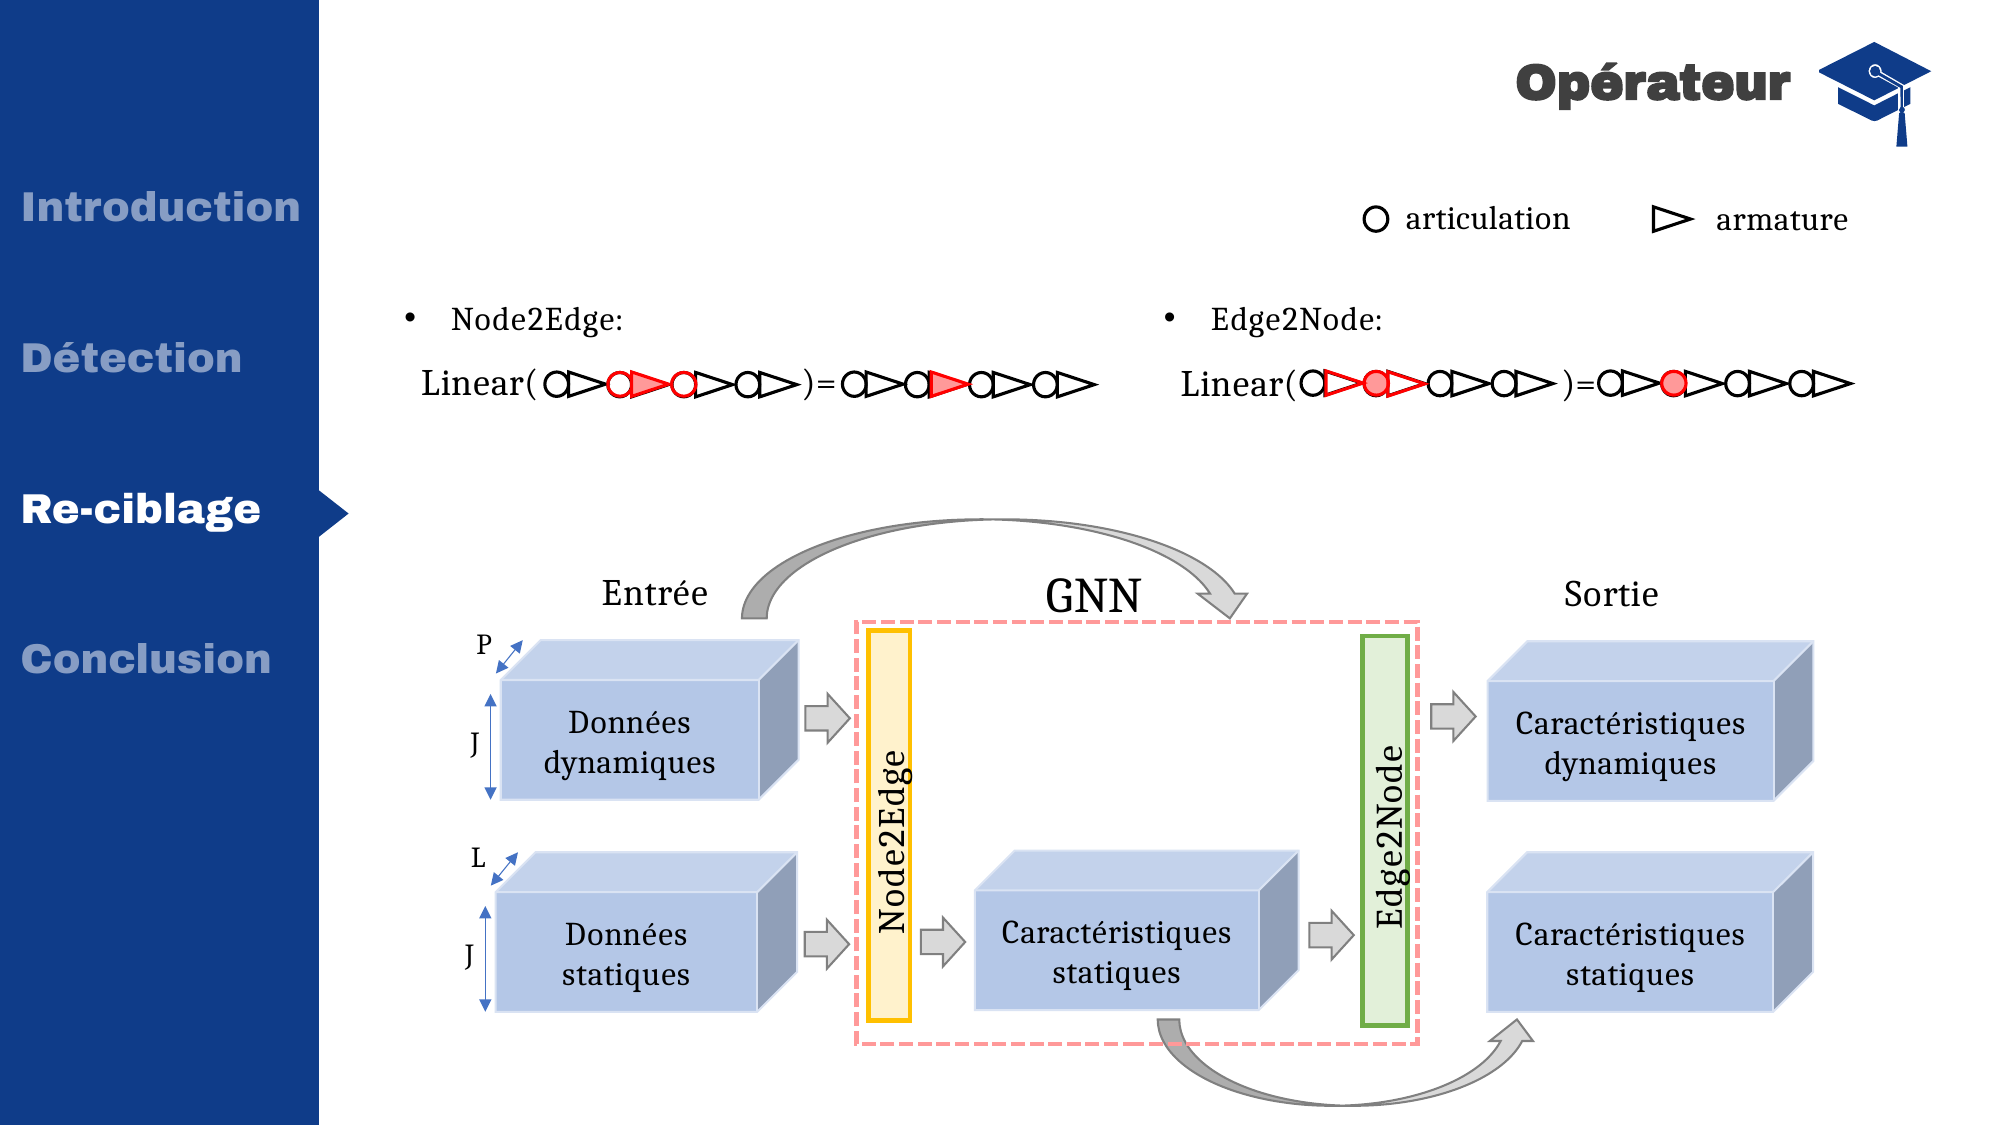

Opérateur

Introduction
articulation
armature

Node2Edge:
Linear(                                )=

Edge2Node:
Linear(                                )=

Détection
Re-ciblage

GNN
Entrée
Sortie
P
Données
dynamiques
J

Node2Edge

Edge2Node
Caractéristiques dynamiques

L
Données
statiques
J
Caractéristiques statiques
Caractéristiques statiques

Conclusion